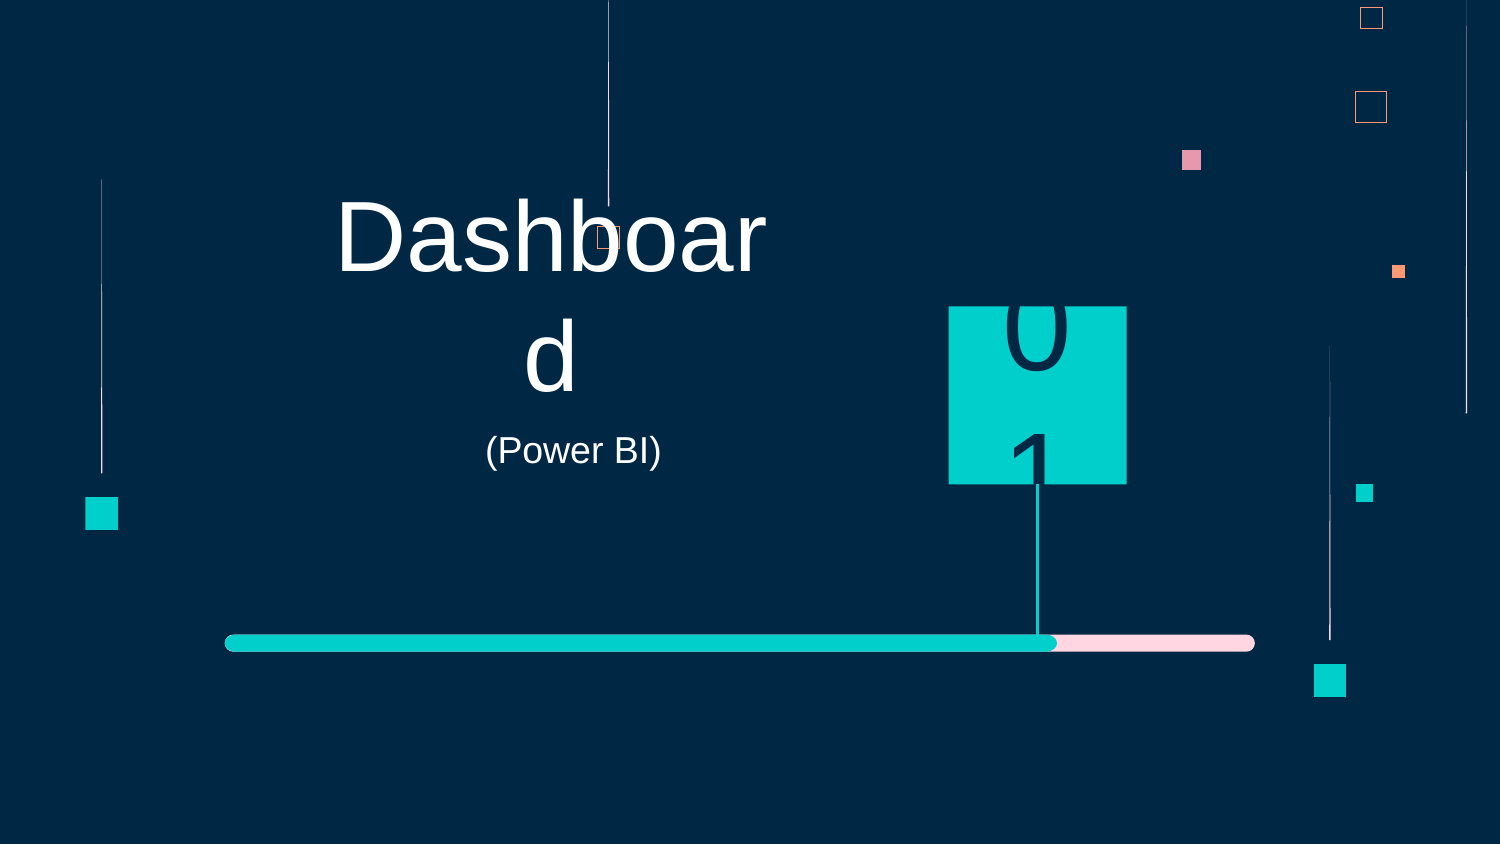

DECISION TREE
(with balanced data)
RANDOM FOREST
(with balanced data)
# Dashboard

01

(Power BI)